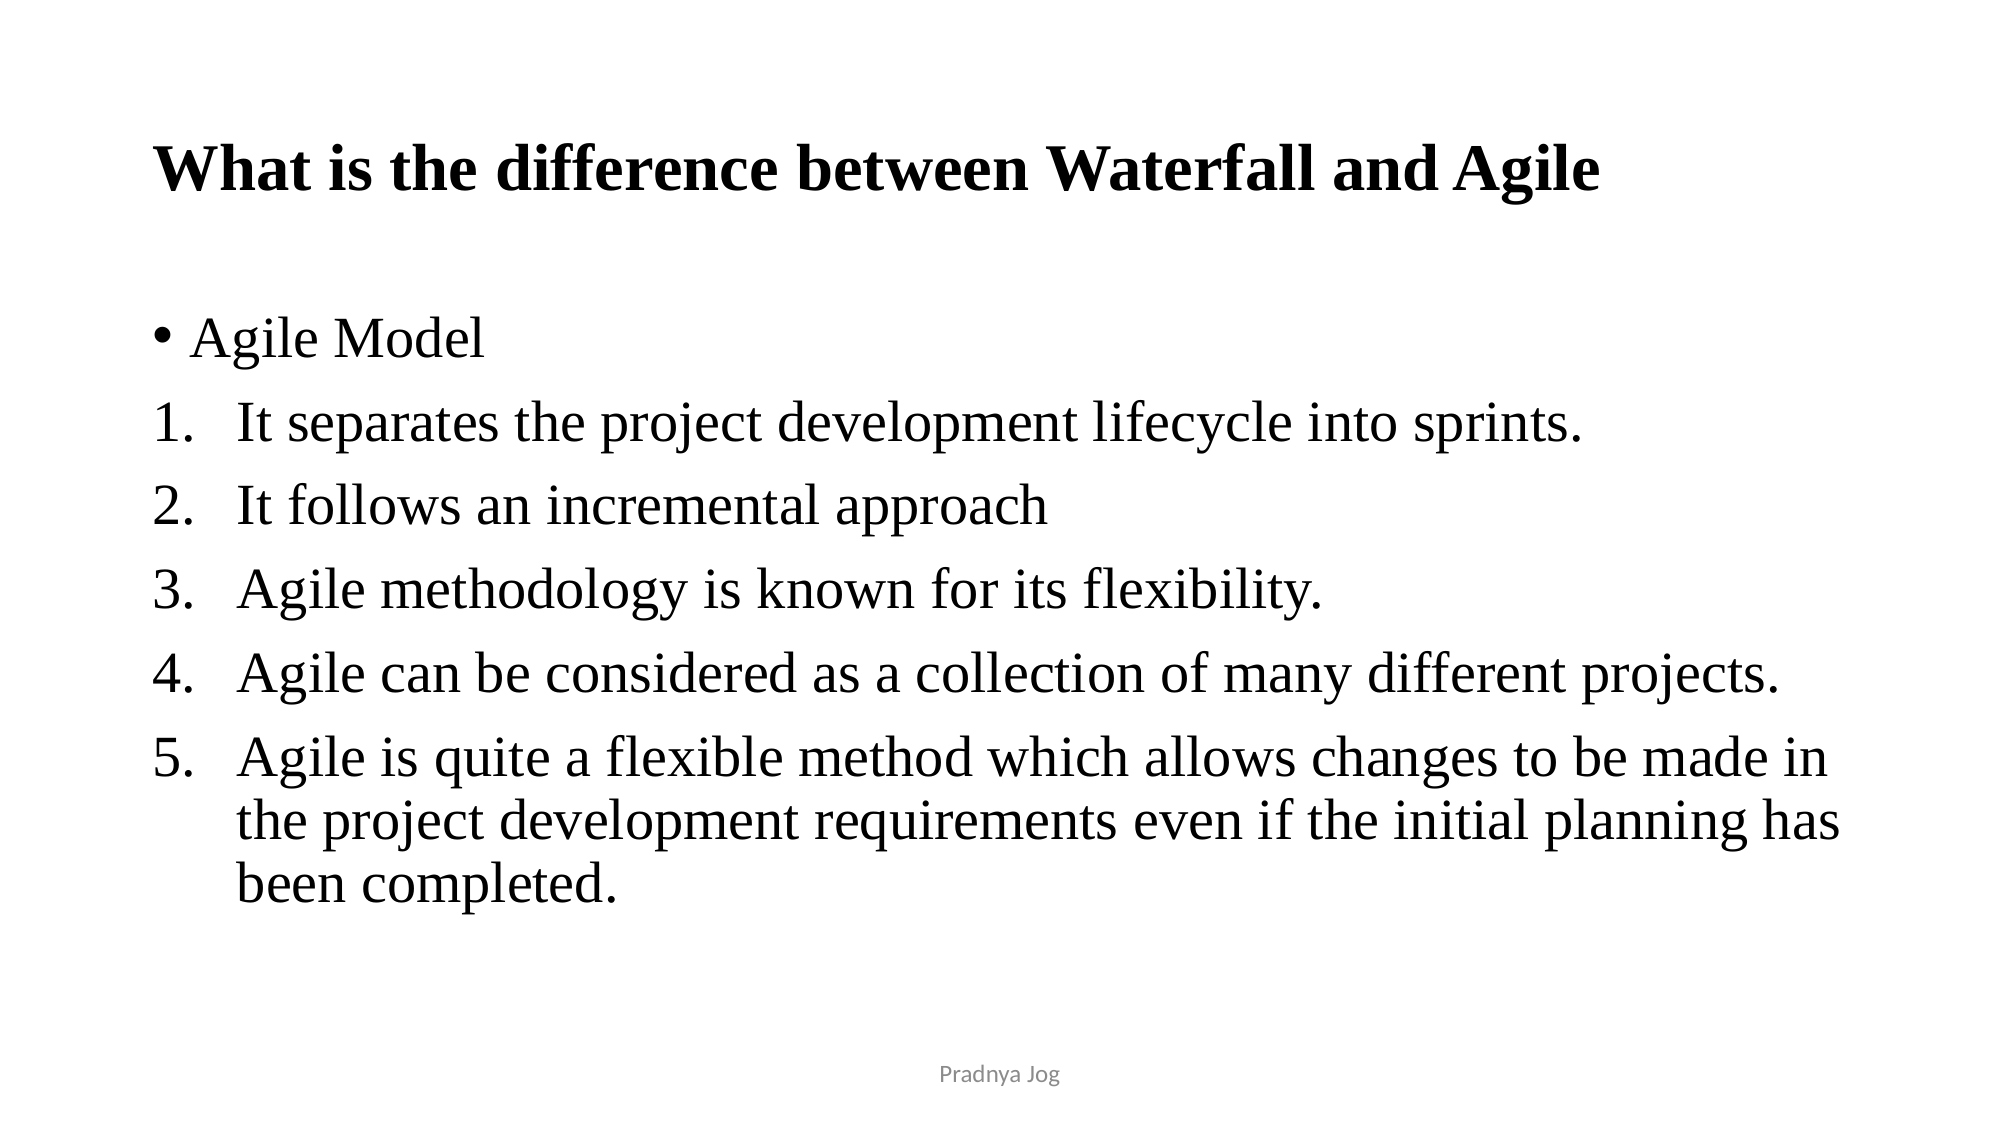

# What is the difference between Waterfall and Agile
Agile Model
It separates the project development lifecycle into sprints.
It follows an incremental approach
Agile methodology is known for its flexibility.
Agile can be considered as a collection of many different projects.
Agile is quite a flexible method which allows changes to be made in the project development requirements even if the initial planning has been completed.

Pradnya Jog